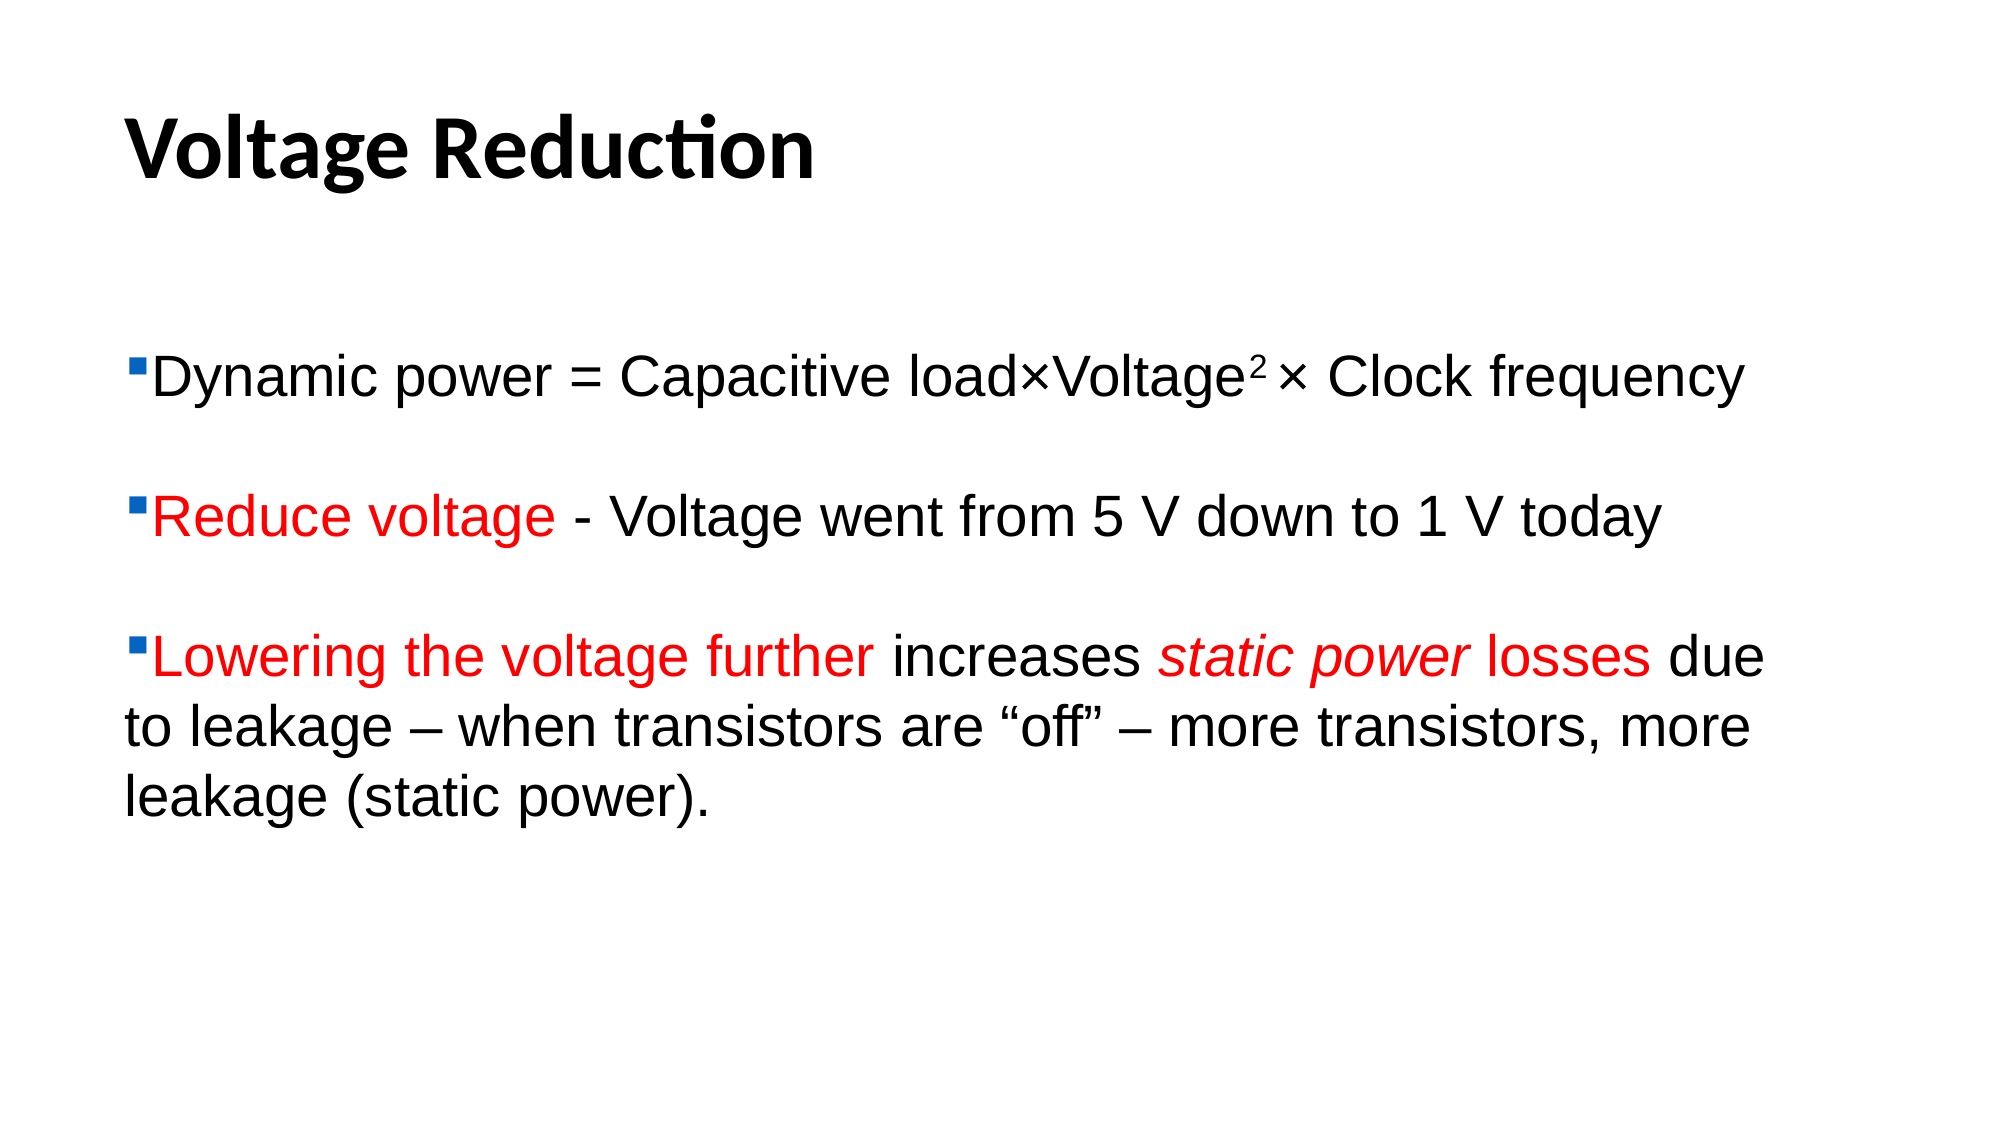

Voltage Reduction

Dynamic power = Capacitive load×Voltage2 × Clock frequency

Reduce voltage - Voltage went from 5 V down to 1 V today

Lowering the voltage further increases static power losses due to leakage – when transistors are “off” – more transistors, more leakage (static power).